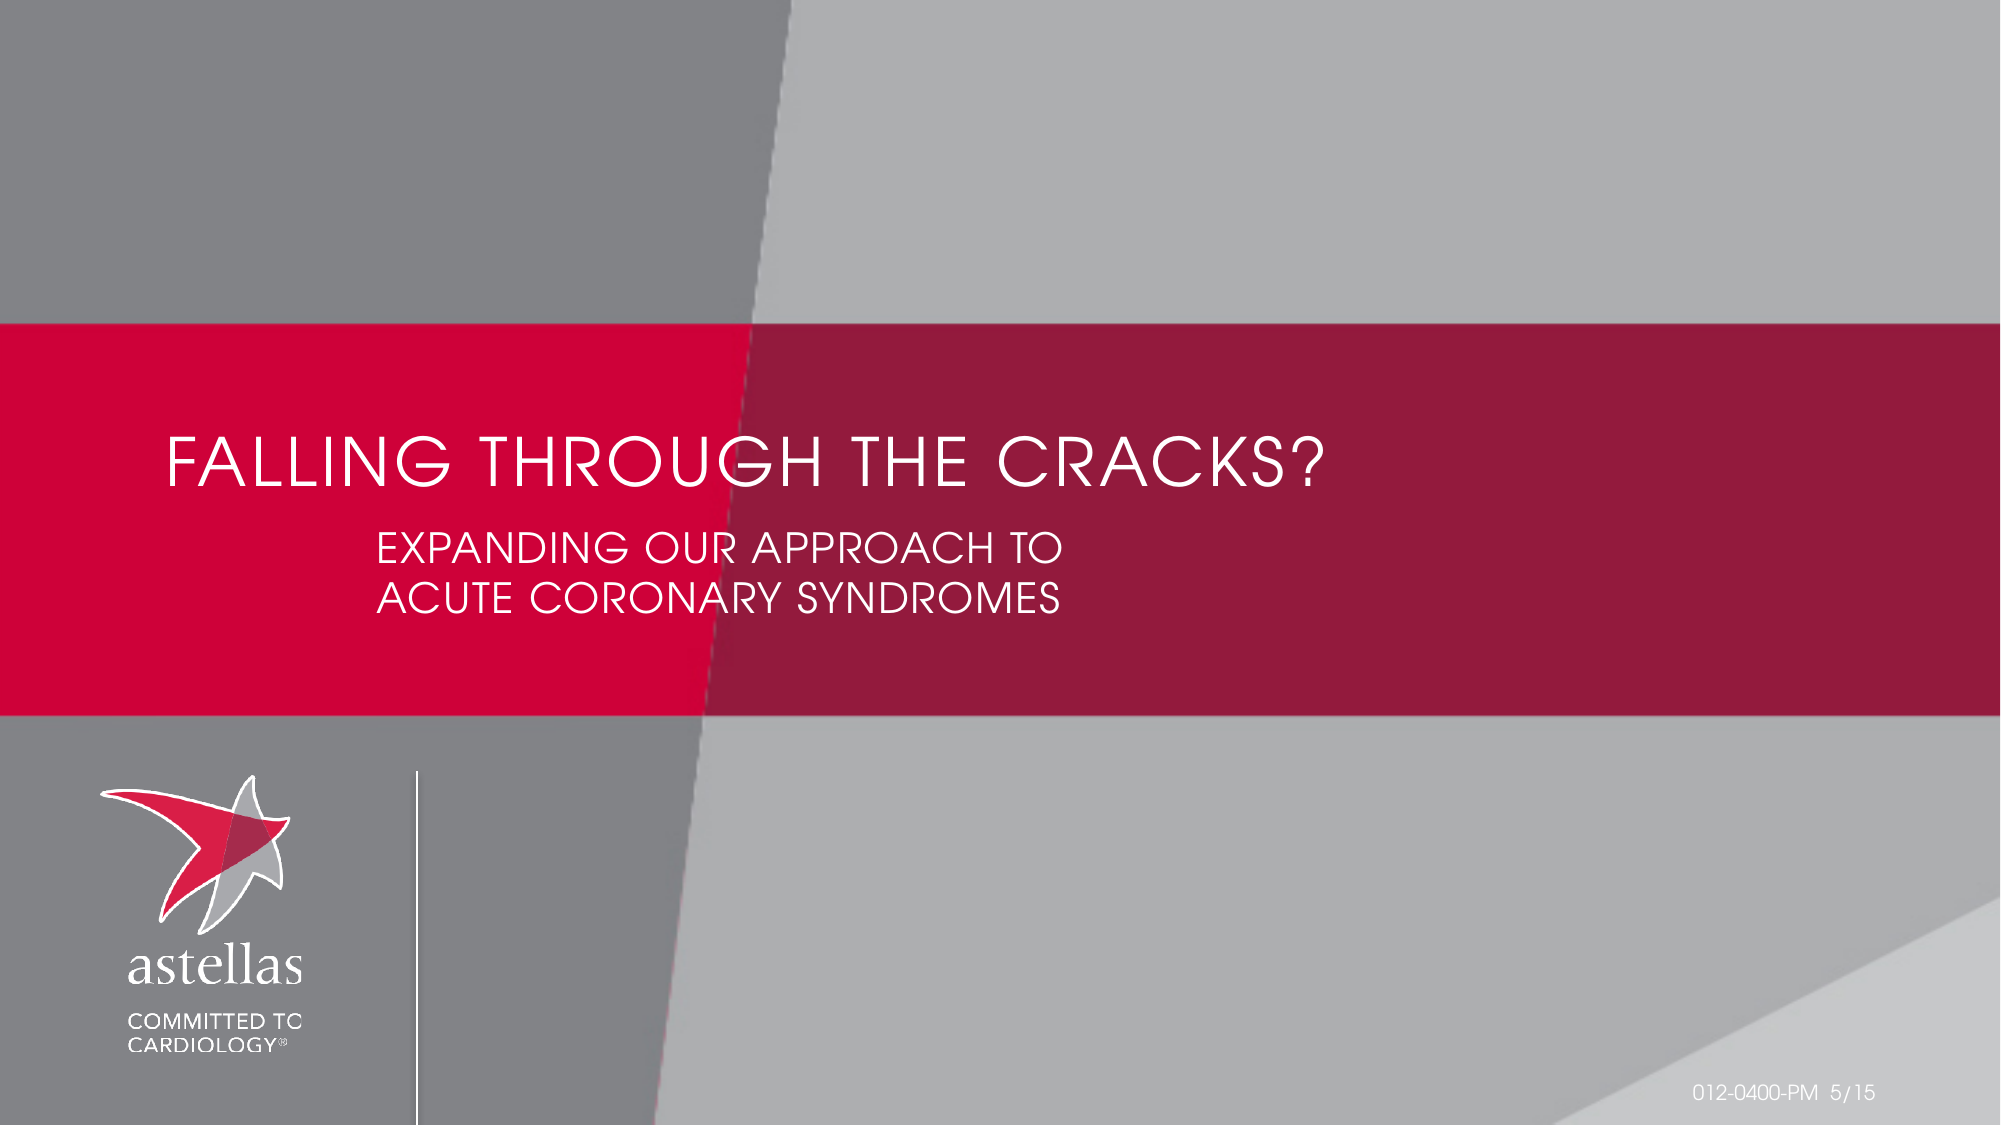

# Falling through the cracks?
Expanding our approach to
acute coronary syndromes